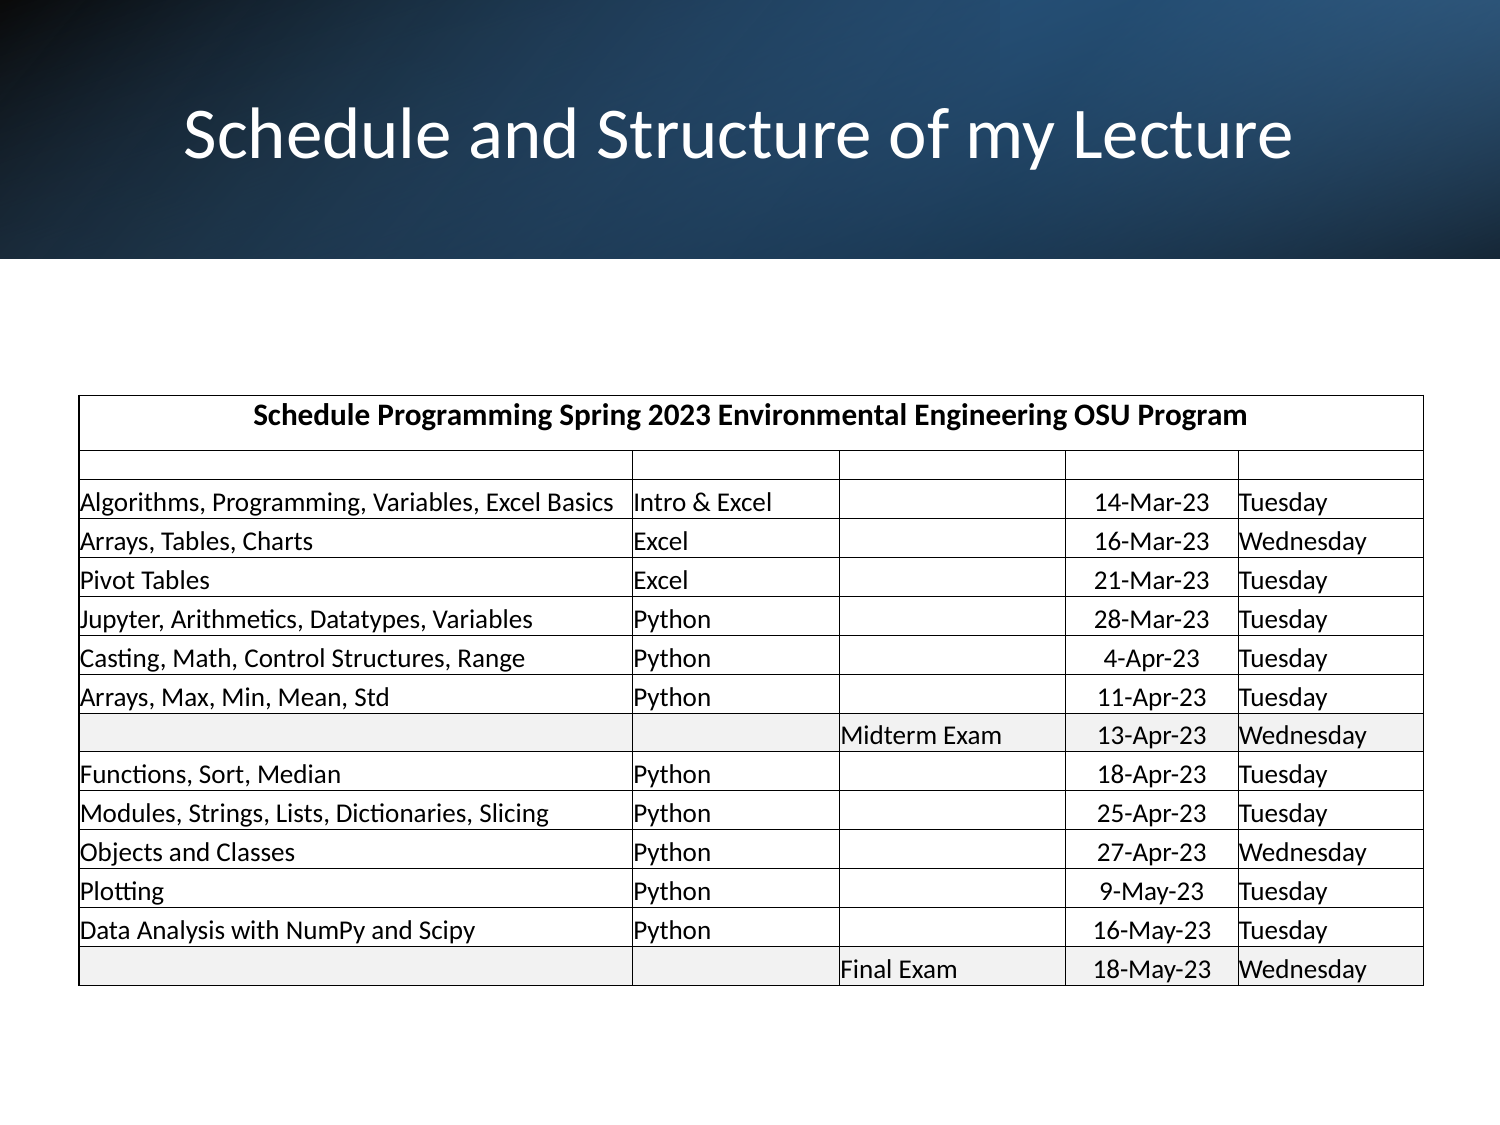

# Schedule and Structure of my Lecture
| Schedule Programming Spring 2023 Environmental Engineering OSU Program |  |  |  |  |
| --- | --- | --- | --- | --- |
|  |  |  |  |  |
| Algorithms, Programming, Variables, Excel Basics | Intro & Excel |  | 14-Mar-23 | Tuesday |
| Arrays, Tables, Charts | Excel |  | 16-Mar-23 | Wednesday |
| Pivot Tables | Excel |  | 21-Mar-23 | Tuesday |
| Jupyter, Arithmetics, Datatypes, Variables | Python |  | 28-Mar-23 | Tuesday |
| Casting, Math, Control Structures, Range | Python |  | 4-Apr-23 | Tuesday |
| Arrays, Max, Min, Mean, Std | Python |  | 11-Apr-23 | Tuesday |
|  |  | Midterm Exam | 13-Apr-23 | Wednesday |
| Functions, Sort, Median | Python |  | 18-Apr-23 | Tuesday |
| Modules, Strings, Lists, Dictionaries, Slicing | Python |  | 25-Apr-23 | Tuesday |
| Objects and Classes | Python |  | 27-Apr-23 | Wednesday |
| Plotting | Python |  | 9-May-23 | Tuesday |
| Data Analysis with NumPy and Scipy | Python |  | 16-May-23 | Tuesday |
|  |  | Final Exam | 18-May-23 | Wednesday |
Lutz Pluemer, Programming
3